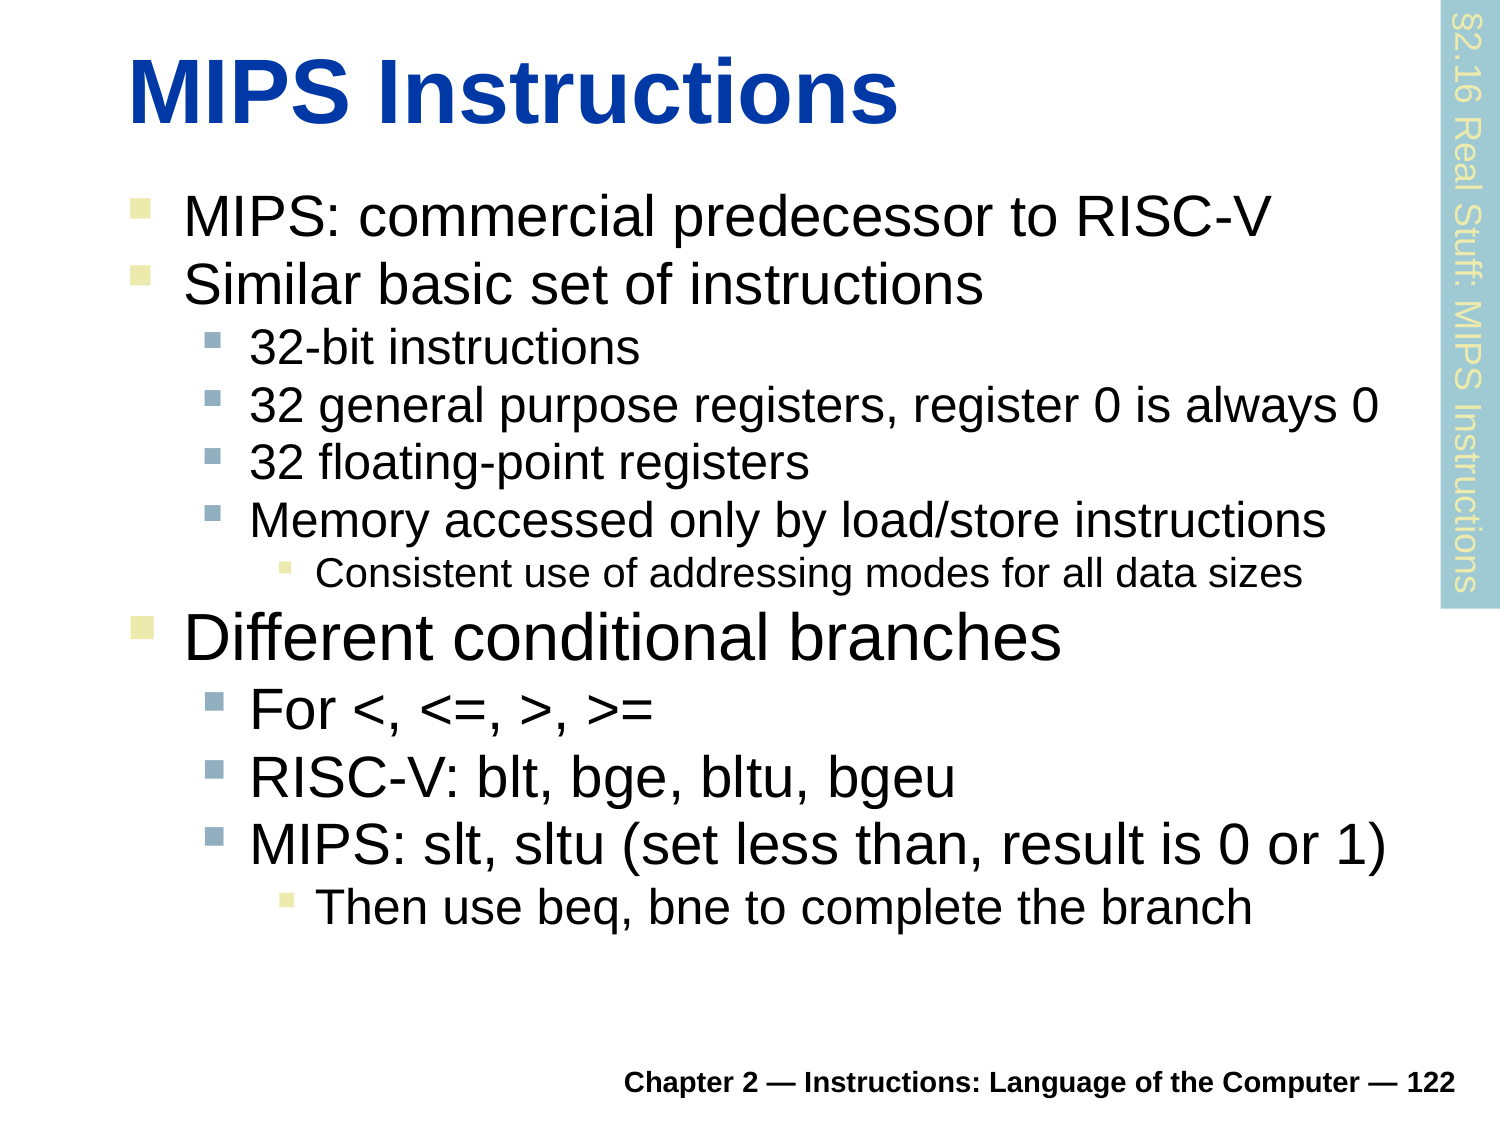

# MIPS Instructions
MIPS: commercial predecessor to RISC-V
Similar basic set of instructions
32-bit instructions
32 general purpose registers, register 0 is always 0
32 floating-point registers
Memory accessed only by load/store instructions
Consistent use of addressing modes for all data sizes
Different conditional branches
For <, <=, >, >=
RISC-V: blt, bge, bltu, bgeu
MIPS: slt, sltu (set less than, result is 0 or 1)
Then use beq, bne to complete the branch

§2.16 Real Stuff: MIPS Instructions
Chapter 2 — Instructions: Language of the Computer — 122